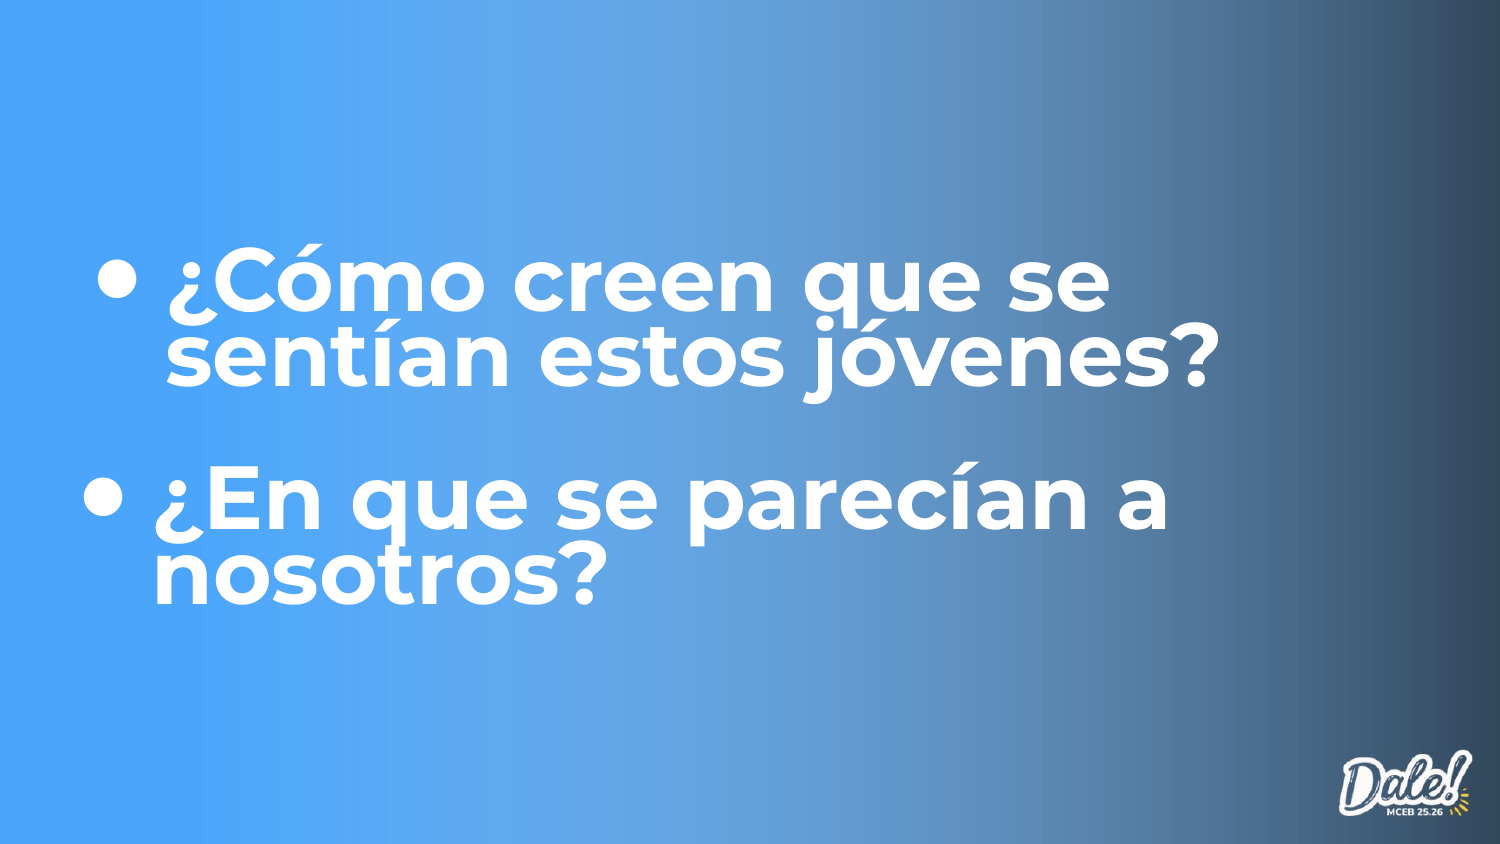

¿Cómo creen que se sentían estos jóvenes?
¿En que se parecían a nosotros?